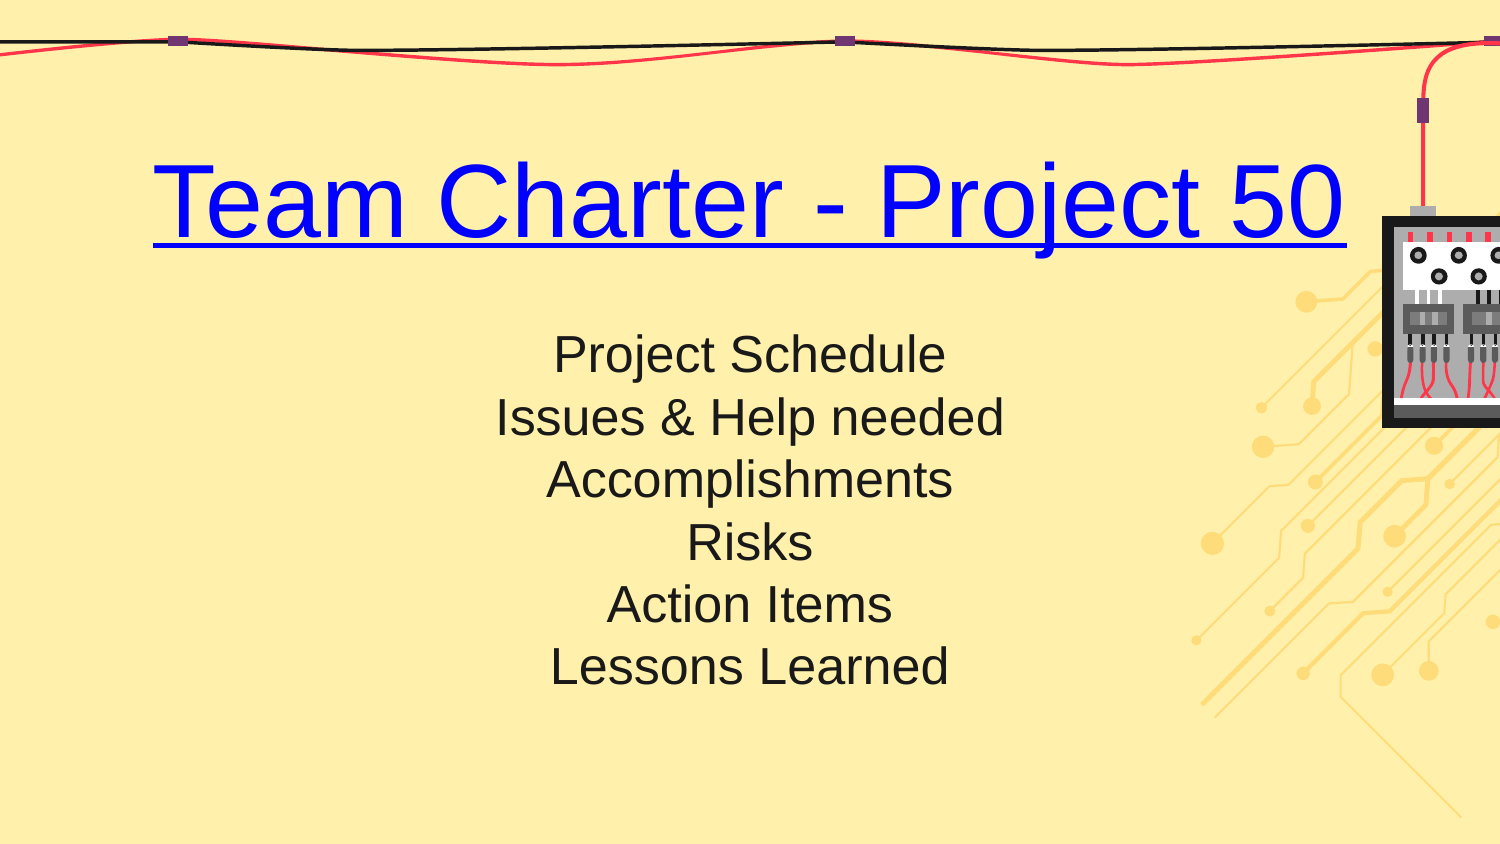

Team Charter - Project 50

Project Schedule
Issues & Help needed
Accomplishments
Risks
Action Items
Lessons Learned